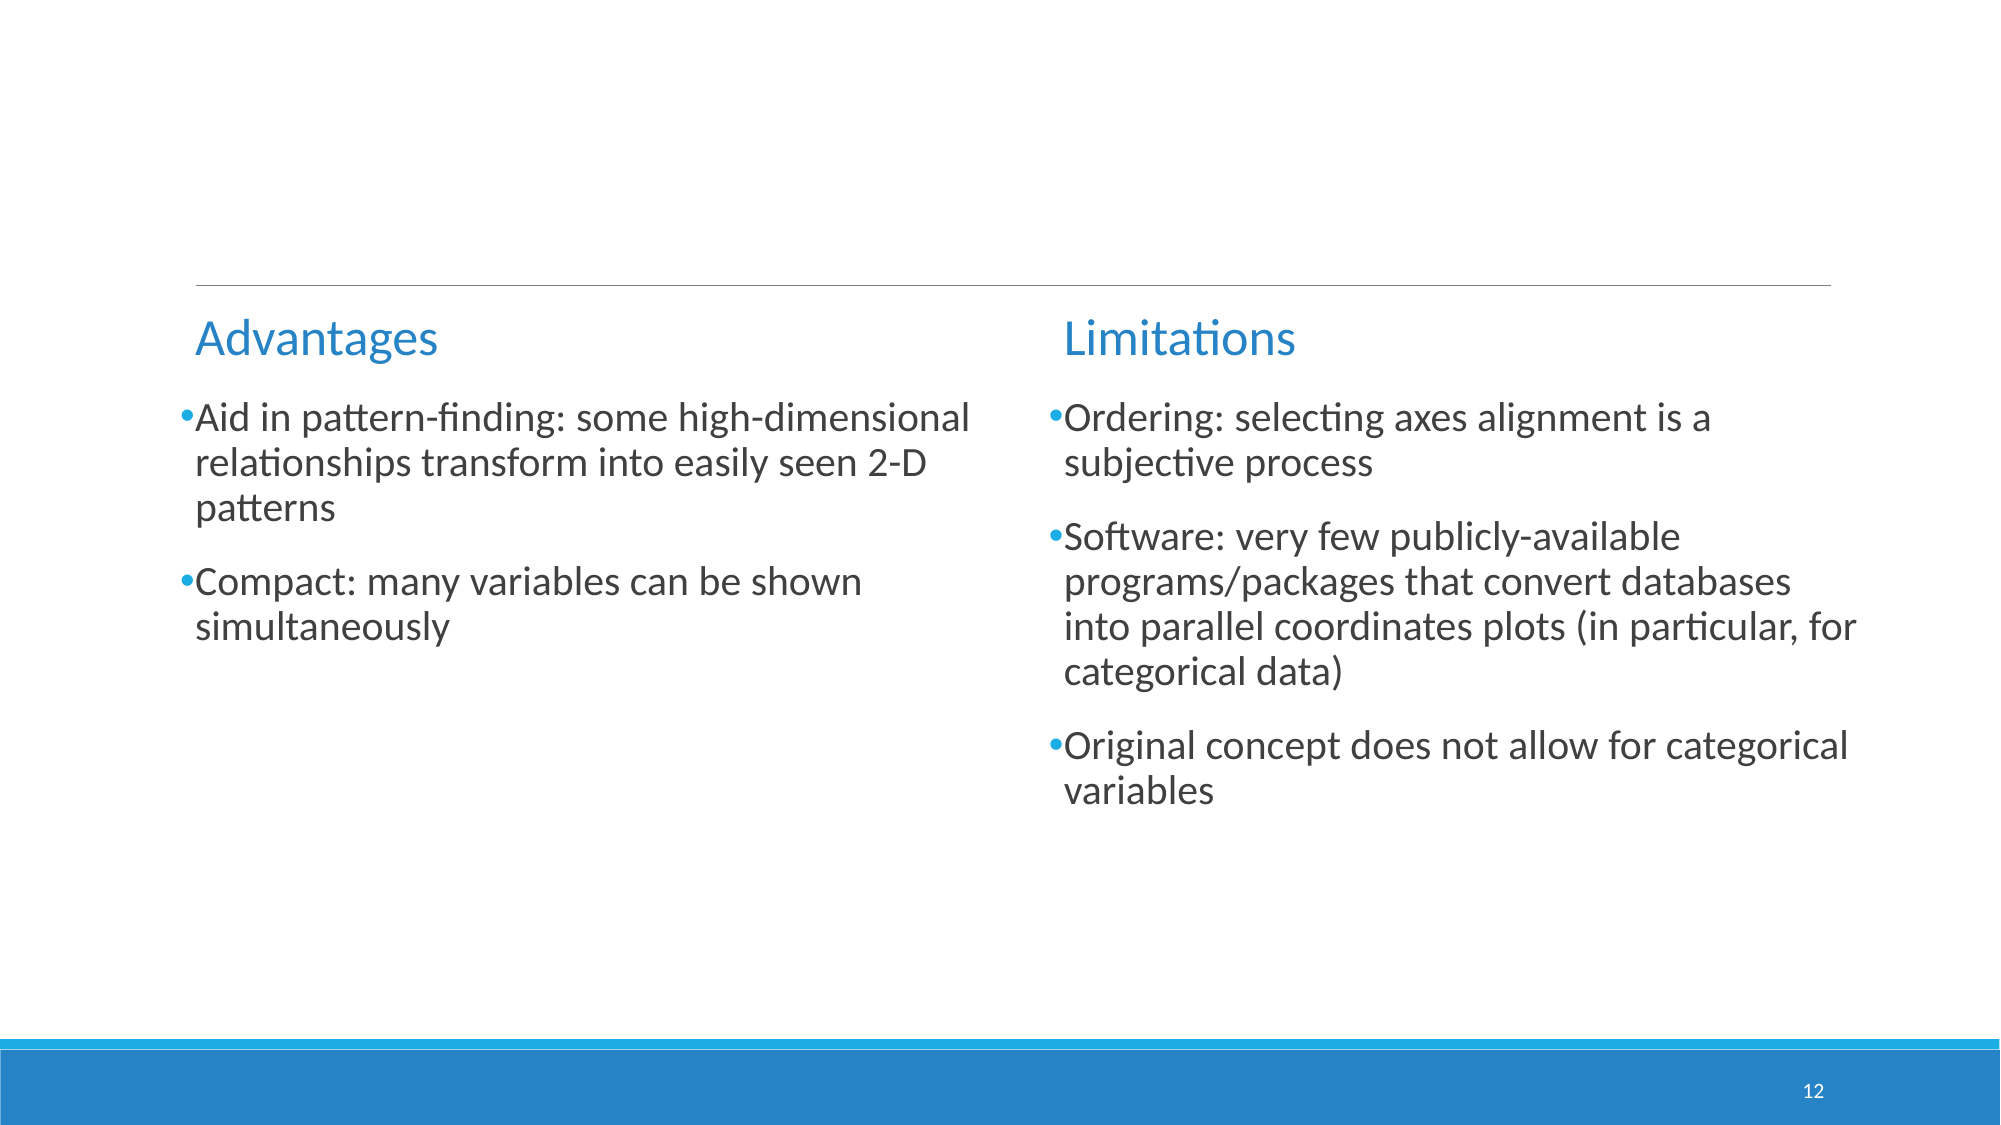

Advantages
Aid in pattern-finding: some high-dimensional relationships transform into easily seen 2-D patterns
Compact: many variables can be shown simultaneously

Limitations
Ordering: selecting axes alignment is a subjective process
Software: very few publicly-available programs/packages that convert databases into parallel coordinates plots (in particular, for categorical data)
Original concept does not allow for categorical variables
12